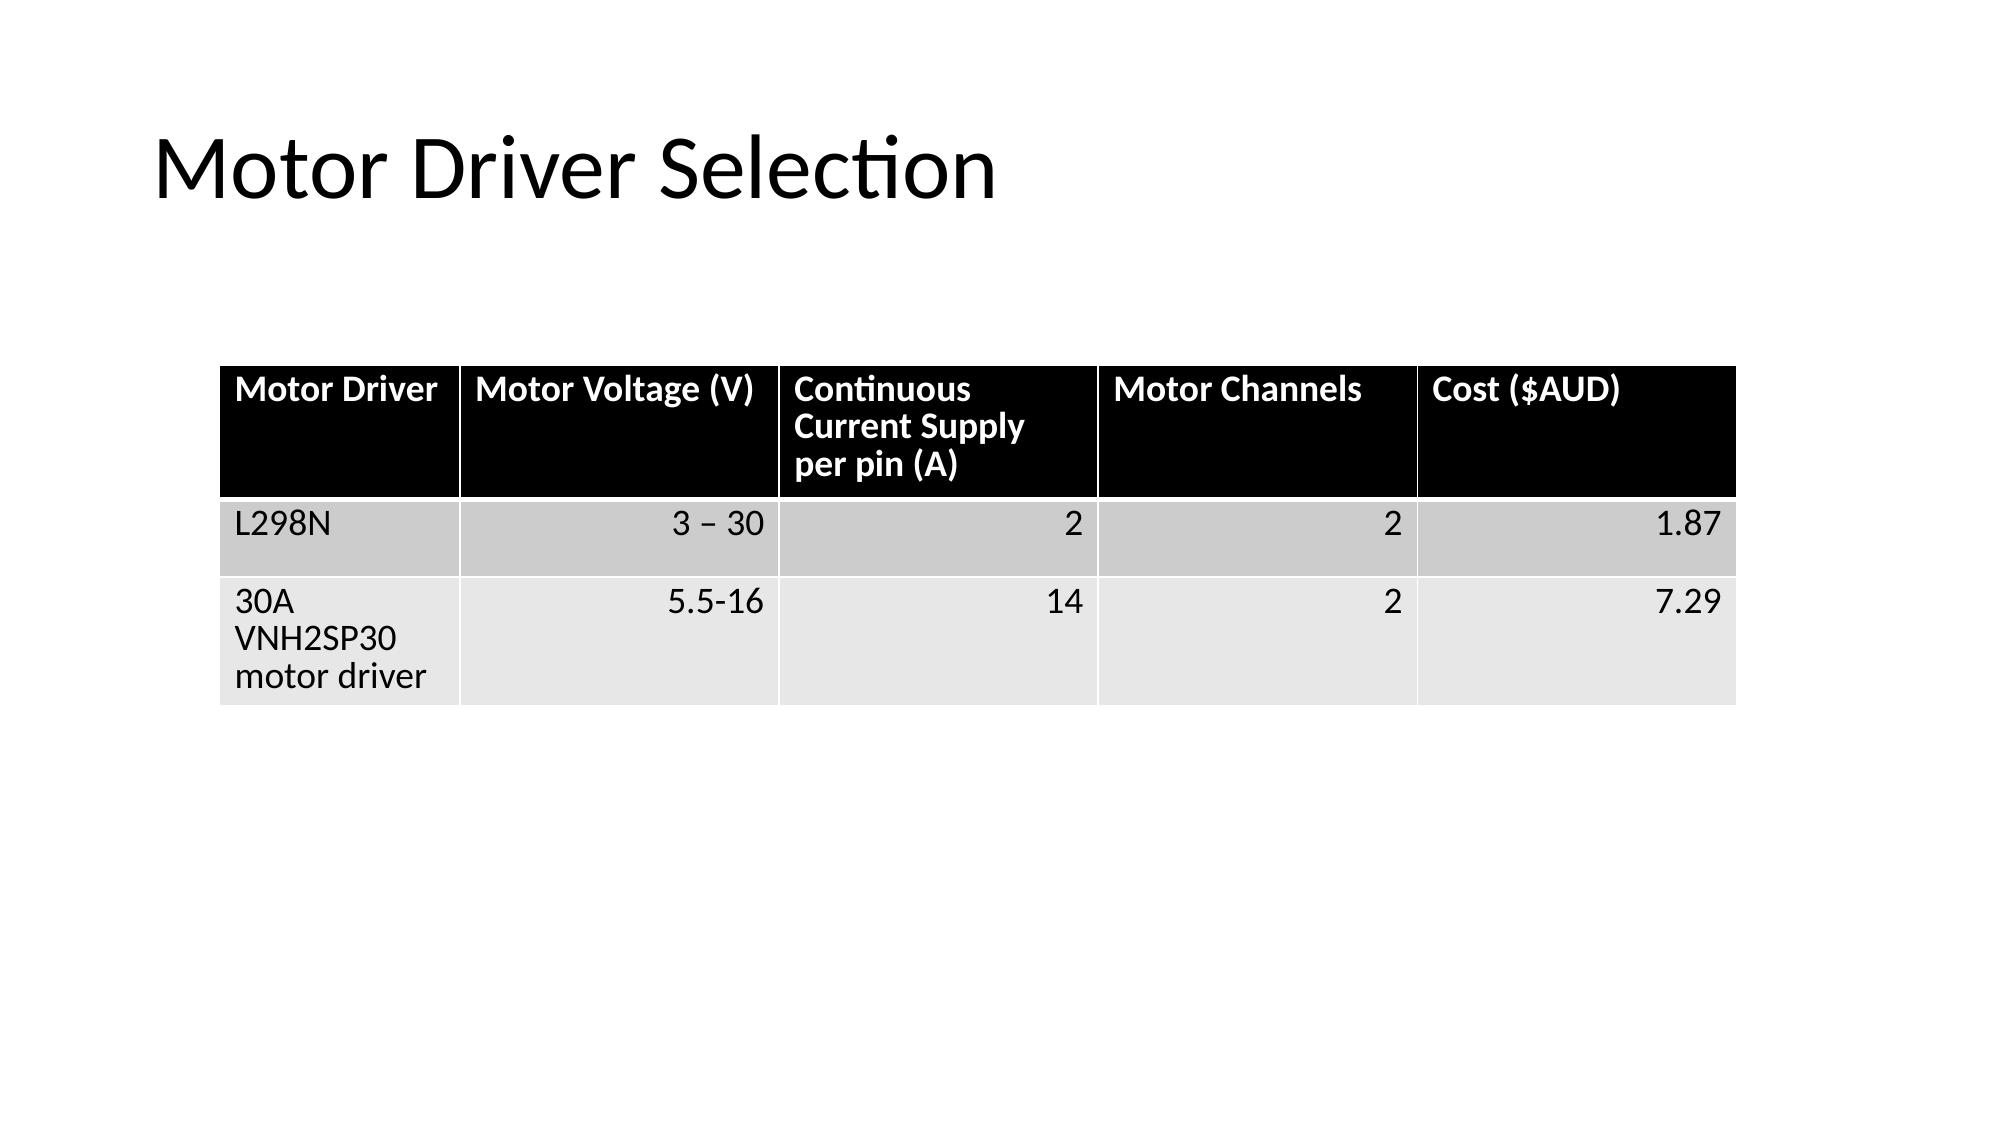

# Motor Driver Selection
| Motor Driver | Motor Voltage (V) | Continuous Current Supply per pin (A) | Motor Channels | Cost ($AUD) |
| --- | --- | --- | --- | --- |
| L298N | 3 – 30 | 2 | 2 | 1.87 |
| 30A VNH2SP30 motor driver | 5.5-16 | 14 | 2 | 7.29 |